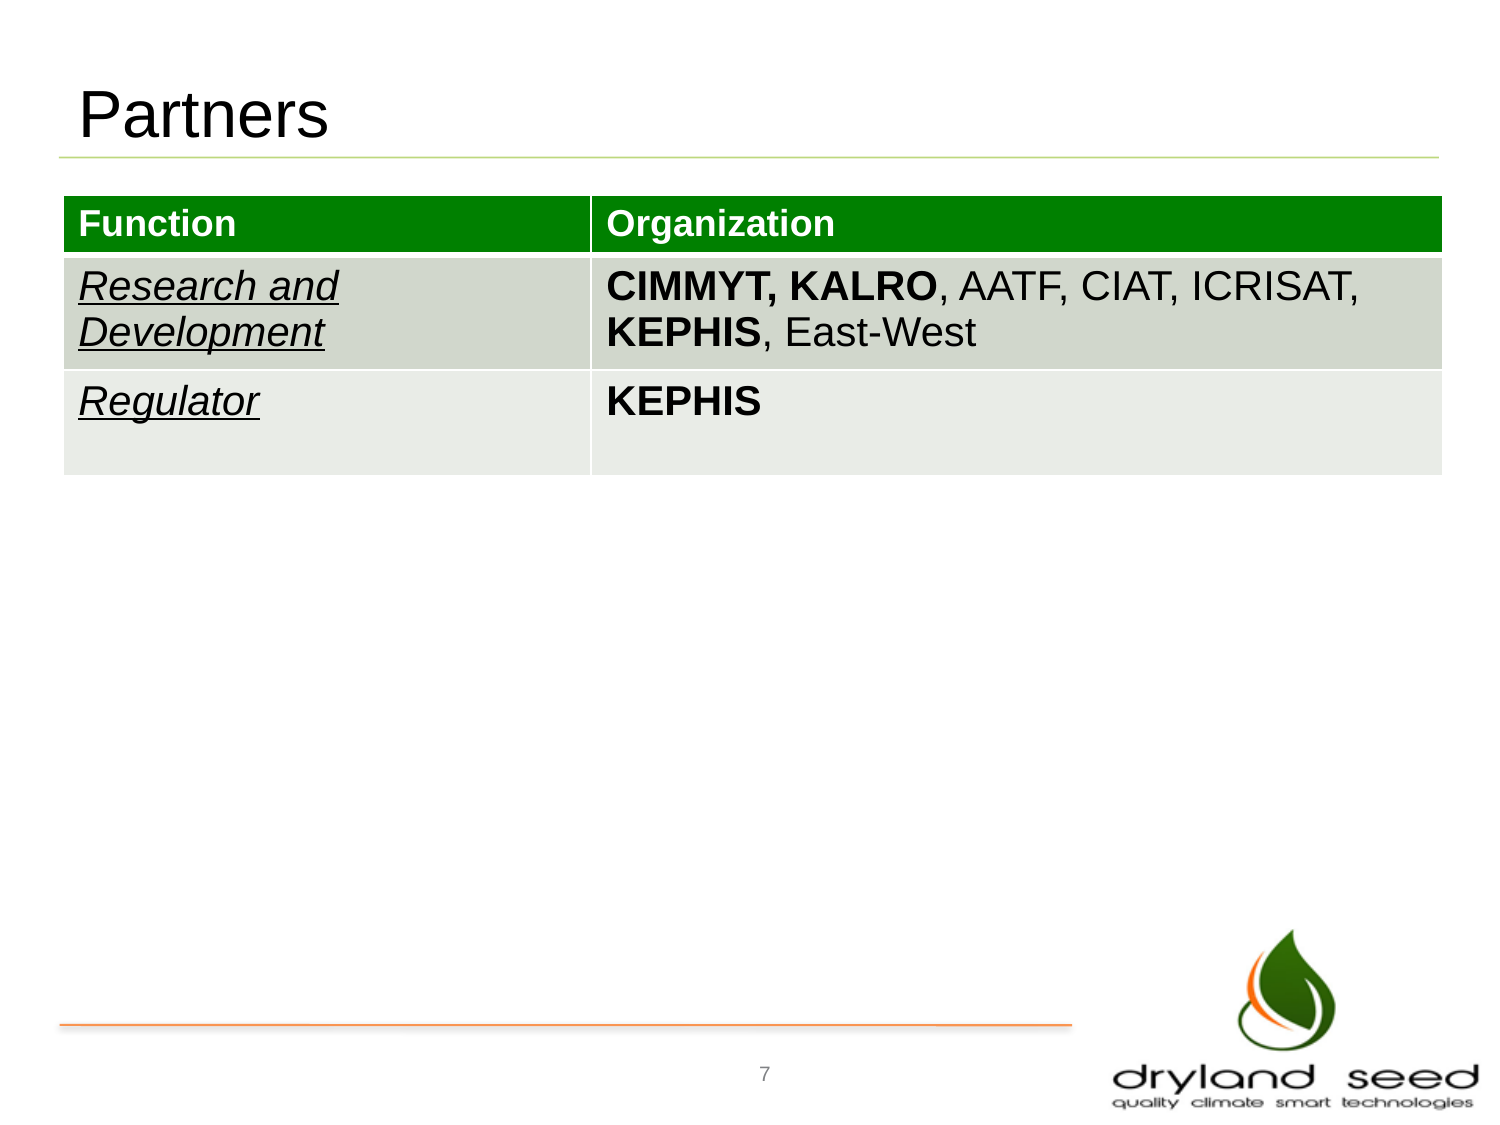

Partners
| Function | Organization |
| --- | --- |
| Research and Development | CIMMYT, KALRO, AATF, CIAT, ICRISAT, KEPHIS, East-West |
| Regulator | KEPHIS |